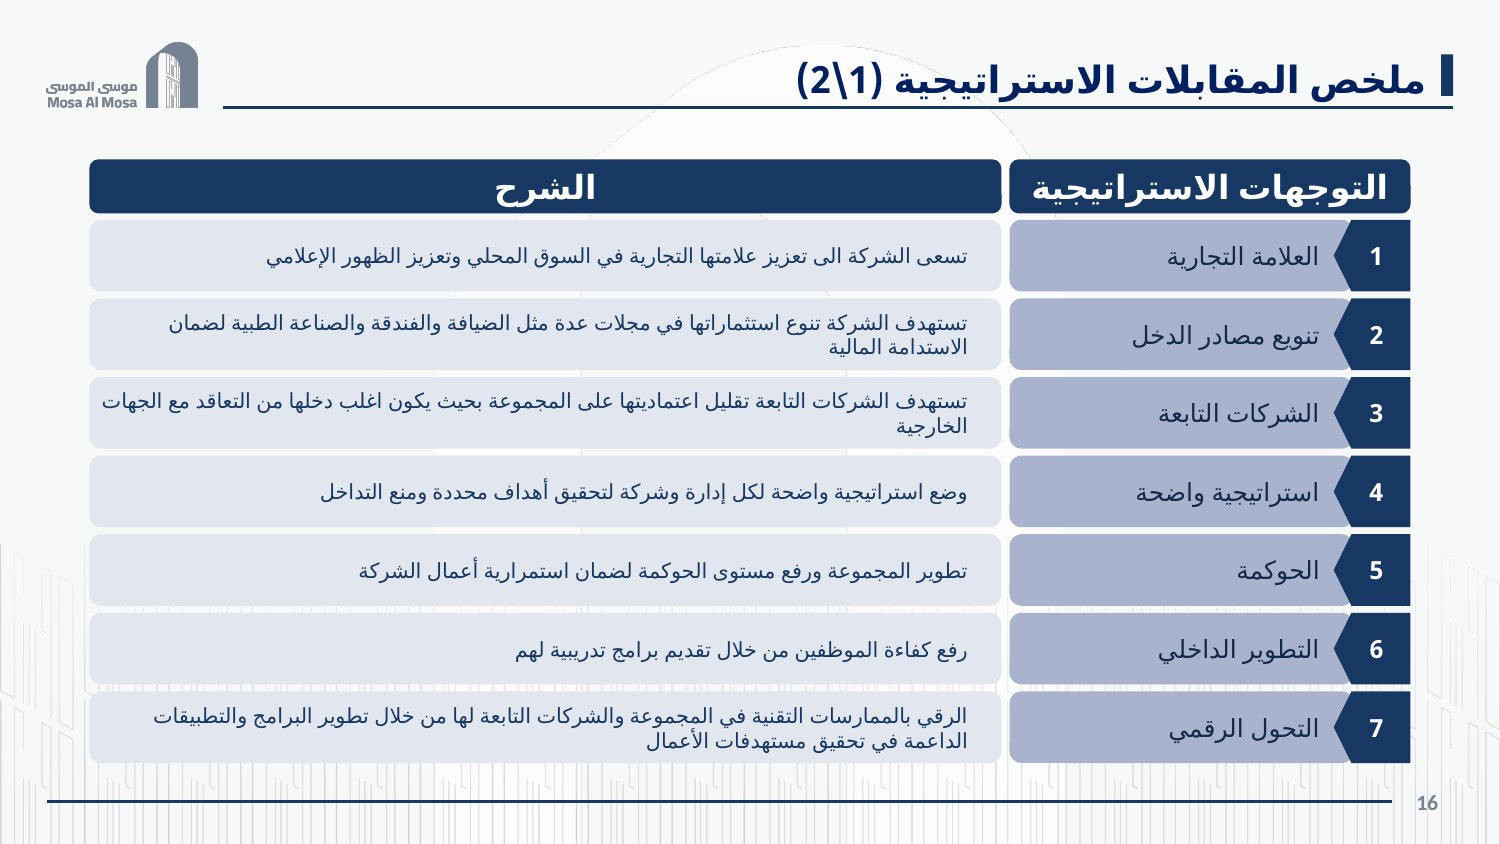

ملخص المقابلات الاستراتيجية (1\2)
الشرح
التوجهات الاستراتيجية
تسعى الشركة الى تعزيز علامتها التجارية في السوق المحلي وتعزيز الظهور الإعلامي
العلامة التجارية
1
تستهدف الشركة تنوع استثماراتها في مجلات عدة مثل الضيافة والفندقة والصناعة الطبية لضمان الاستدامة المالية
تنويع مصادر الدخل
2
تستهدف الشركات التابعة تقليل اعتماديتها على المجموعة بحيث يكون اغلب دخلها من التعاقد مع الجهات الخارجية
الشركات التابعة
3
وضع استراتيجية واضحة لكل إدارة وشركة لتحقيق أهداف محددة ومنع التداخل
استراتيجية واضحة
4
تطوير المجموعة ورفع مستوى الحوكمة لضمان استمرارية أعمال الشركة
الحوكمة
5
رفع كفاءة الموظفين من خلال تقديم برامج تدريبية لهم
التطوير الداخلي
6
الرقي بالممارسات التقنية في المجموعة والشركات التابعة لها من خلال تطوير البرامج والتطبيقات الداعمة في تحقيق مستهدفات الأعمال
التحول الرقمي
7
16